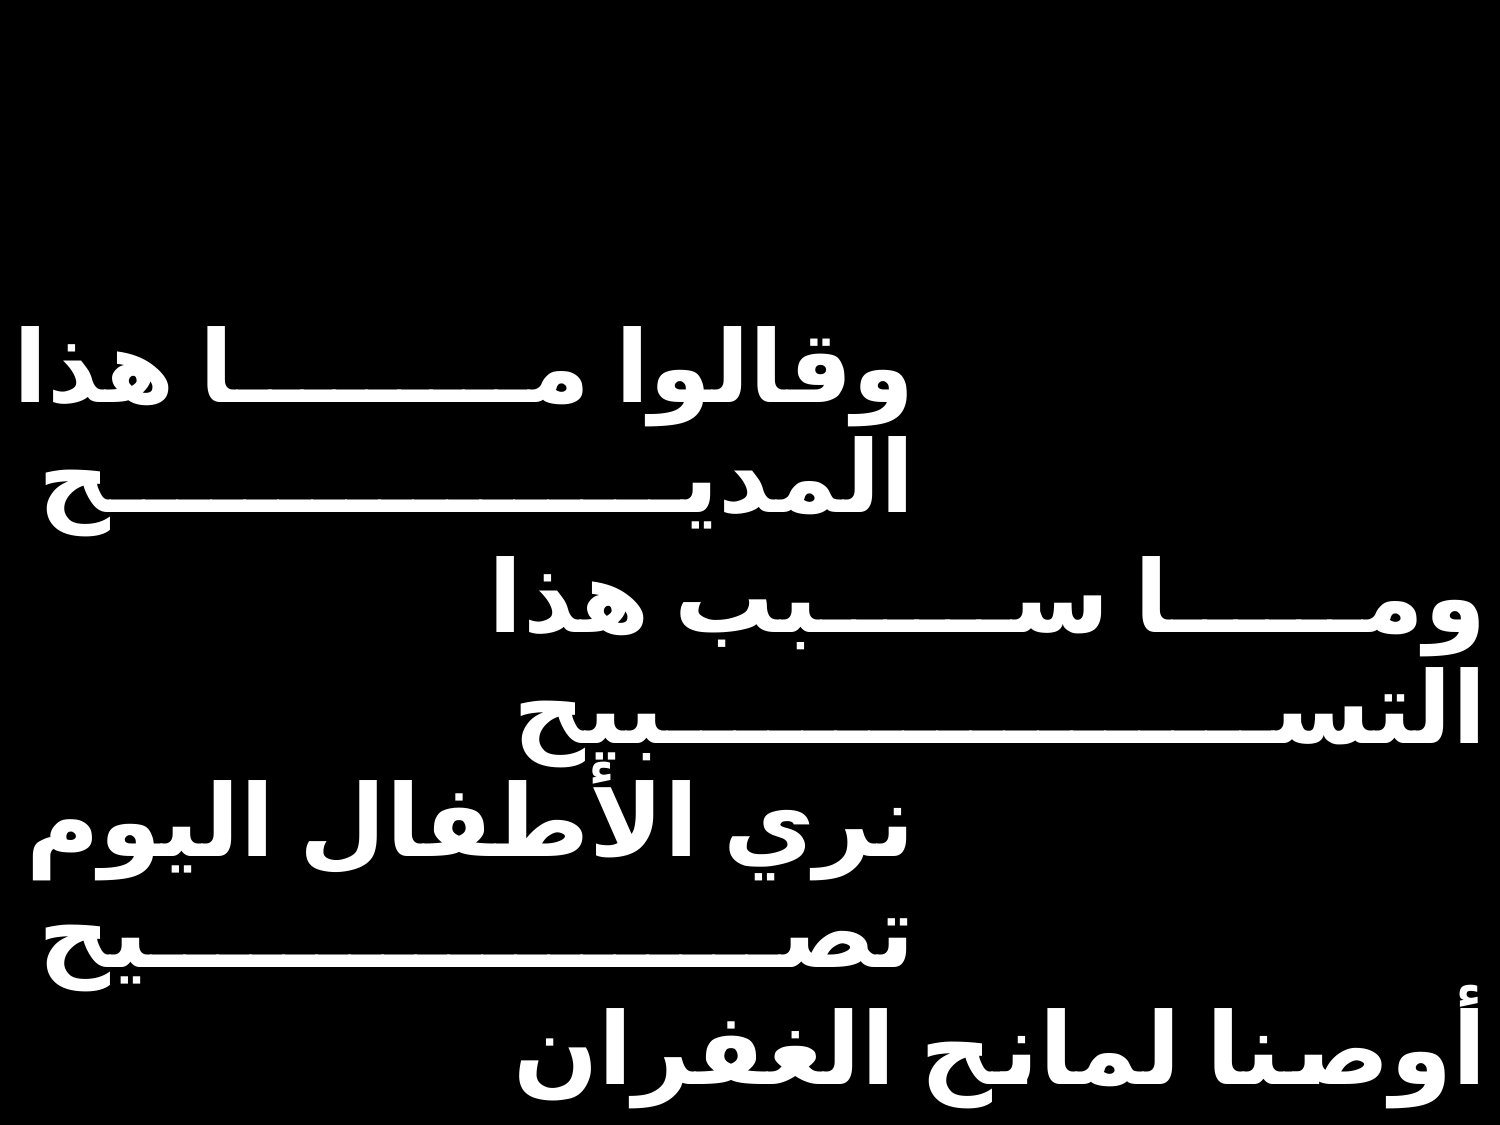

| وقالوا ما هذا المديح |  |  |
| --- | --- | --- |
|  | وما سبب هذا التسبيح |  |
| نري الأطفال اليوم تصيح |  |  |
|  | أوصنا لمانح الغفران |  |